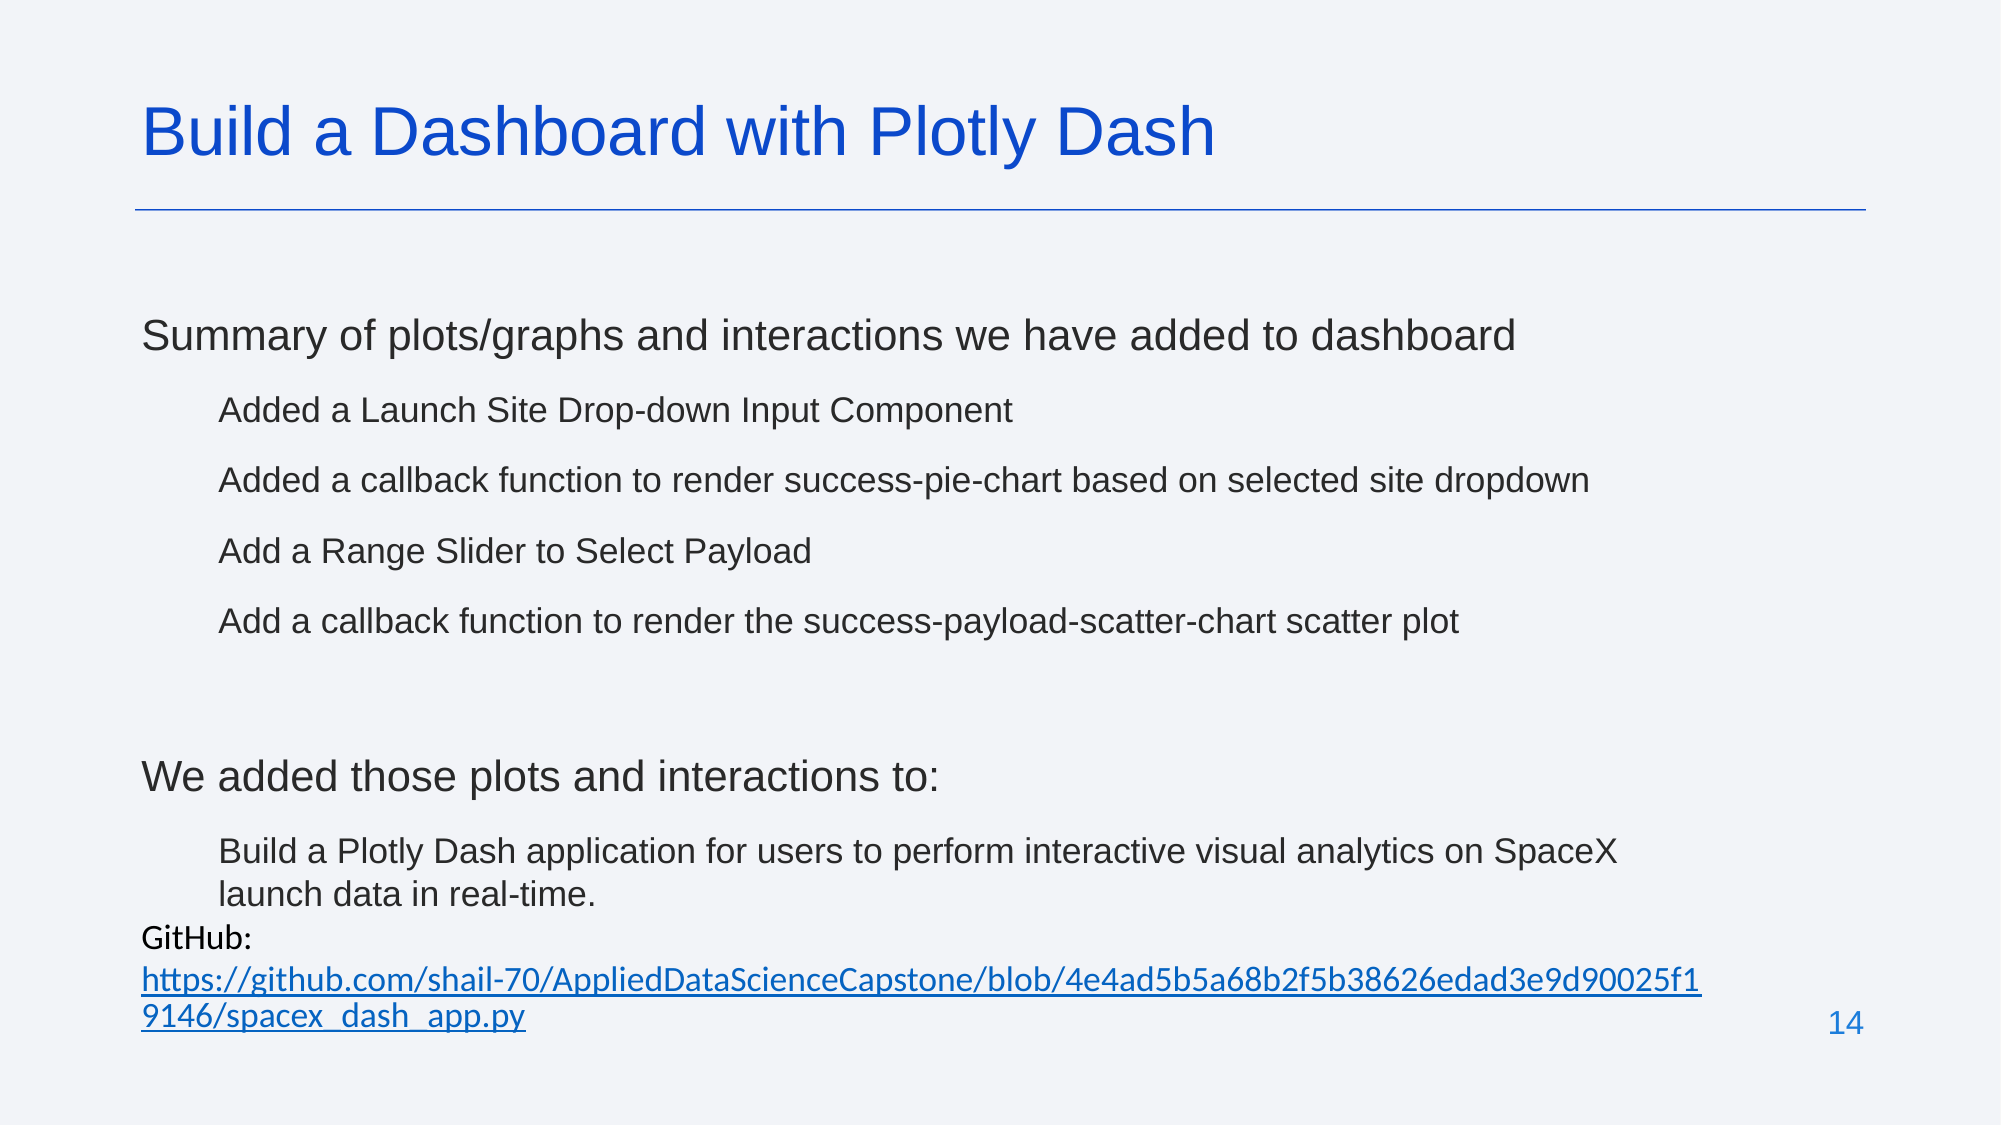

Build a Dashboard with Plotly Dash
Summary of plots/graphs and interactions we have added to dashboard
Added a Launch Site Drop-down Input Component
Added a callback function to render success-pie-chart based on selected site dropdown
Add a Range Slider to Select Payload
Add a callback function to render the success-payload-scatter-chart scatter plot

We added those plots and interactions to:
Build a Plotly Dash application for users to perform interactive visual analytics on SpaceX launch data in real-time.
GitHub: https://github.com/shail-70/AppliedDataScienceCapstone/blob/4e4ad5b5a68b2f5b38626edad3e9d90025f19146/spacex_dash_app.py

14